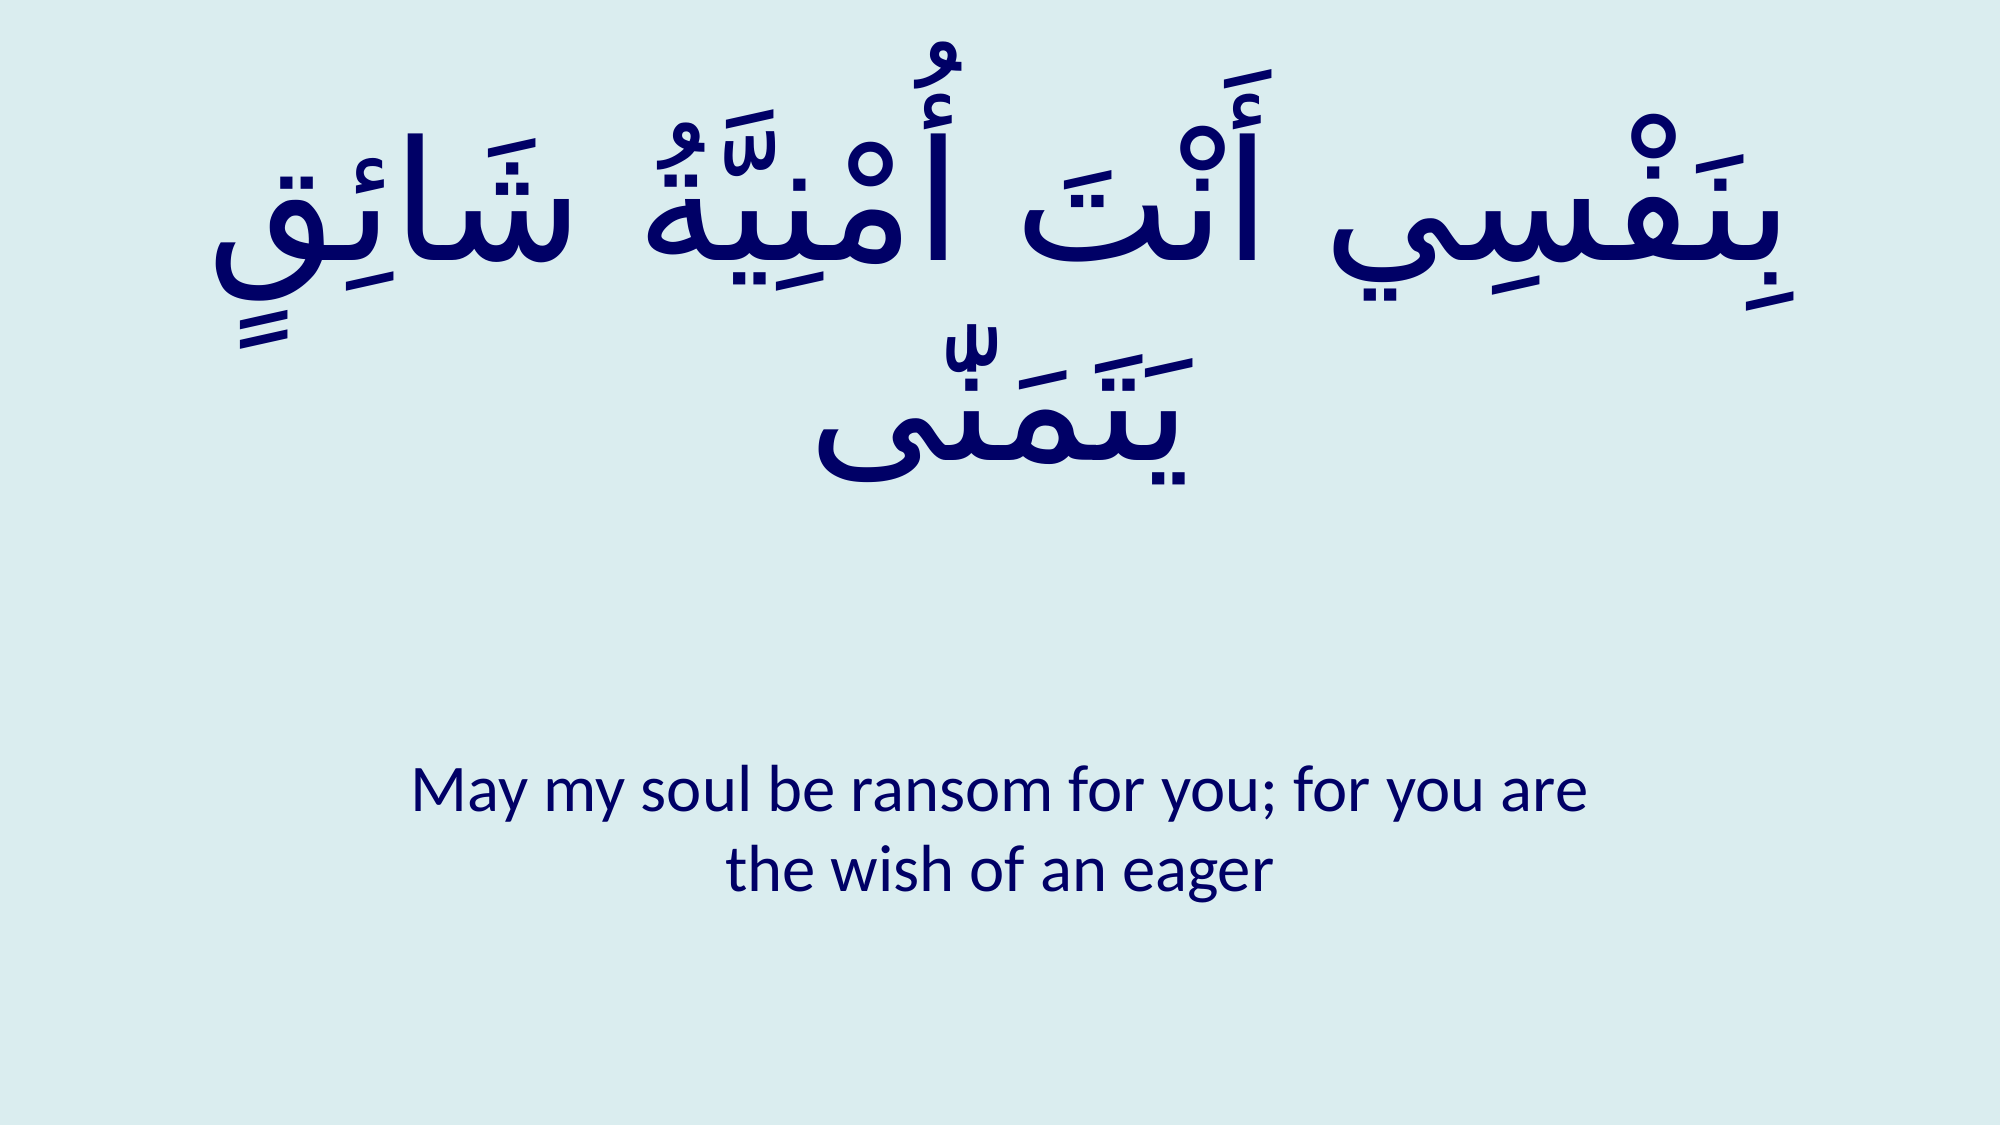

# بِنَفْسِي أَنْتَ أُمْنِيَّةُ شَائِقٍ يَتَمَنّٰى
May my soul be ransom for you; for you are the wish of an eager